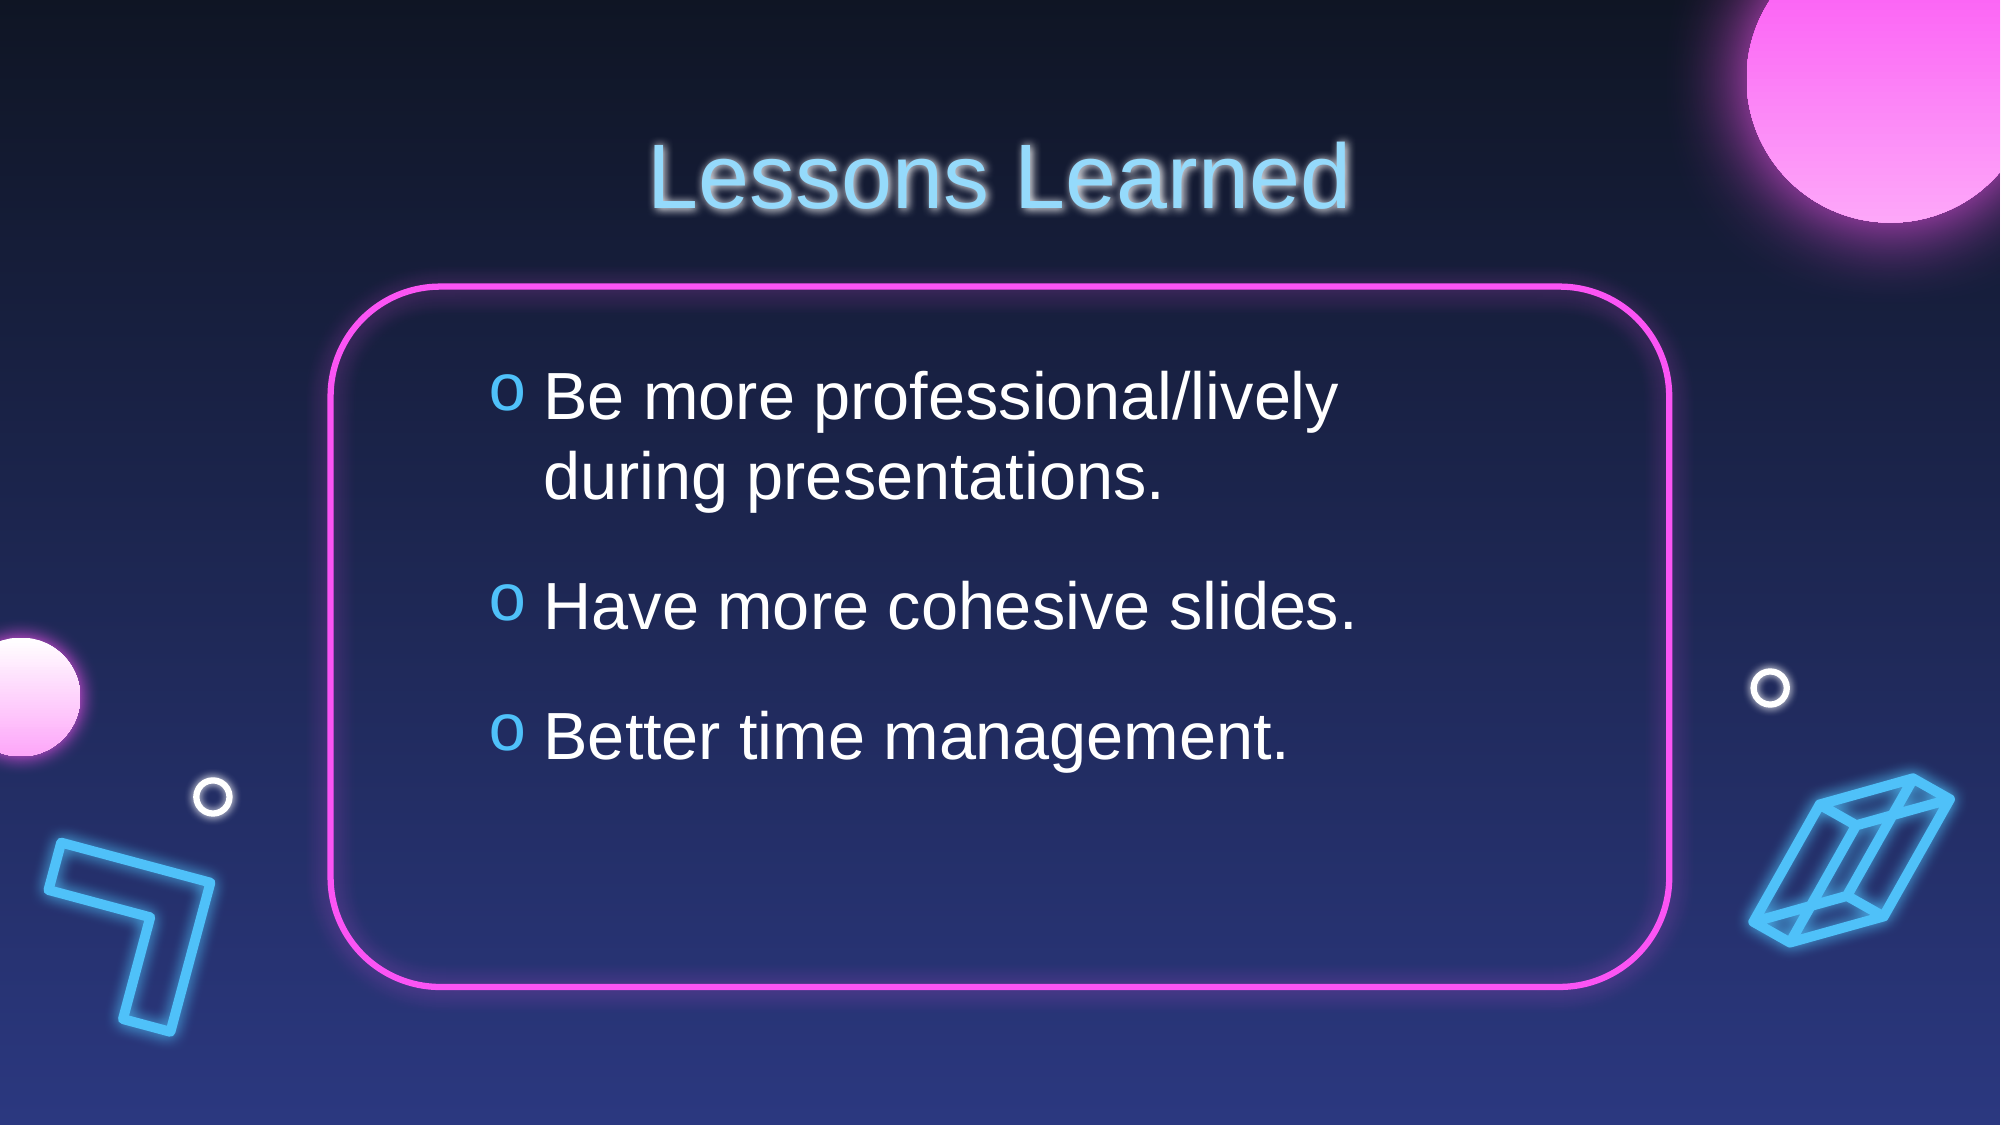

Lessons Learned

Be more professional/lively during presentations.
Have more cohesive slides.
Better time management.